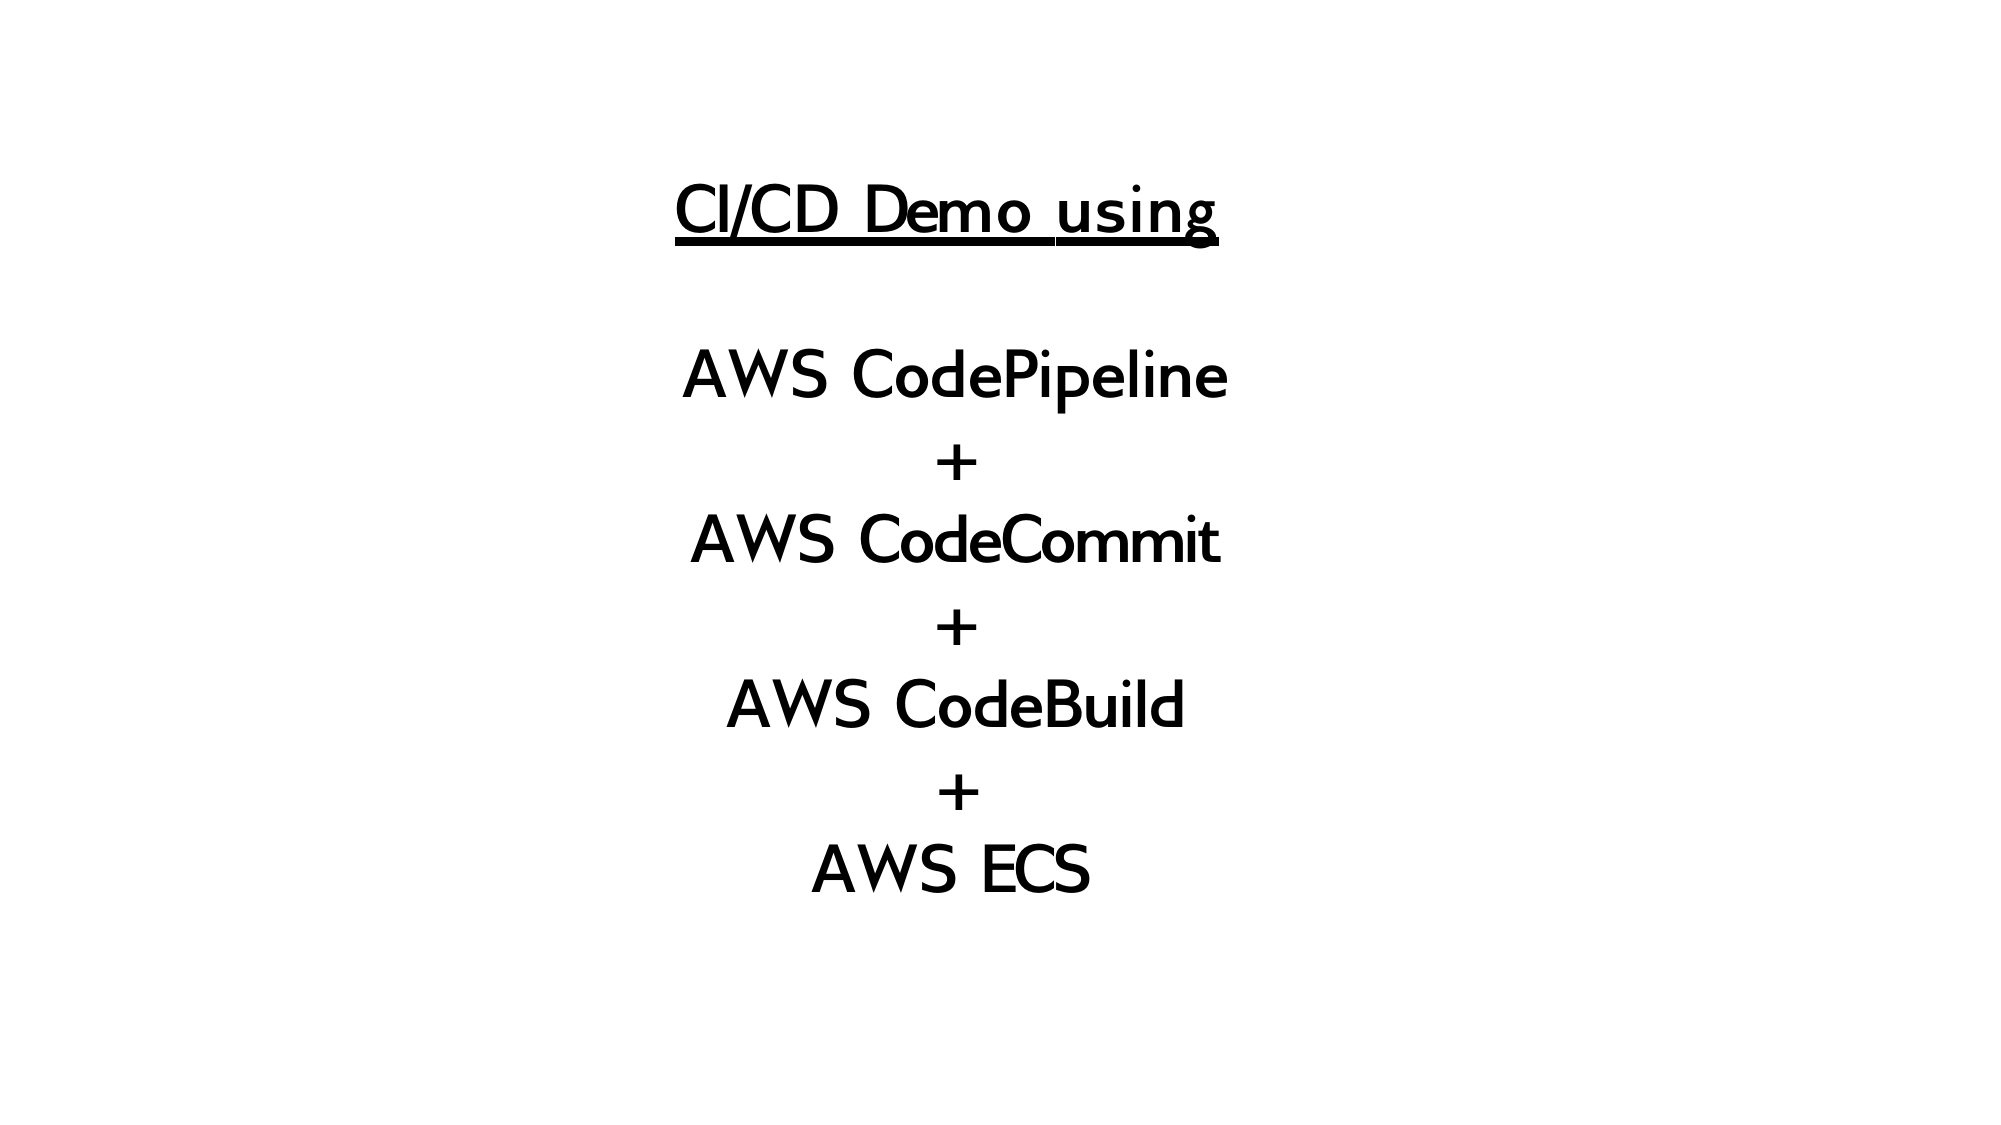

# CI/CD Demo using
AWS CodePipeline
+
AWS CodeCommit
+
AWS CodeBuild
+  AWS ECS